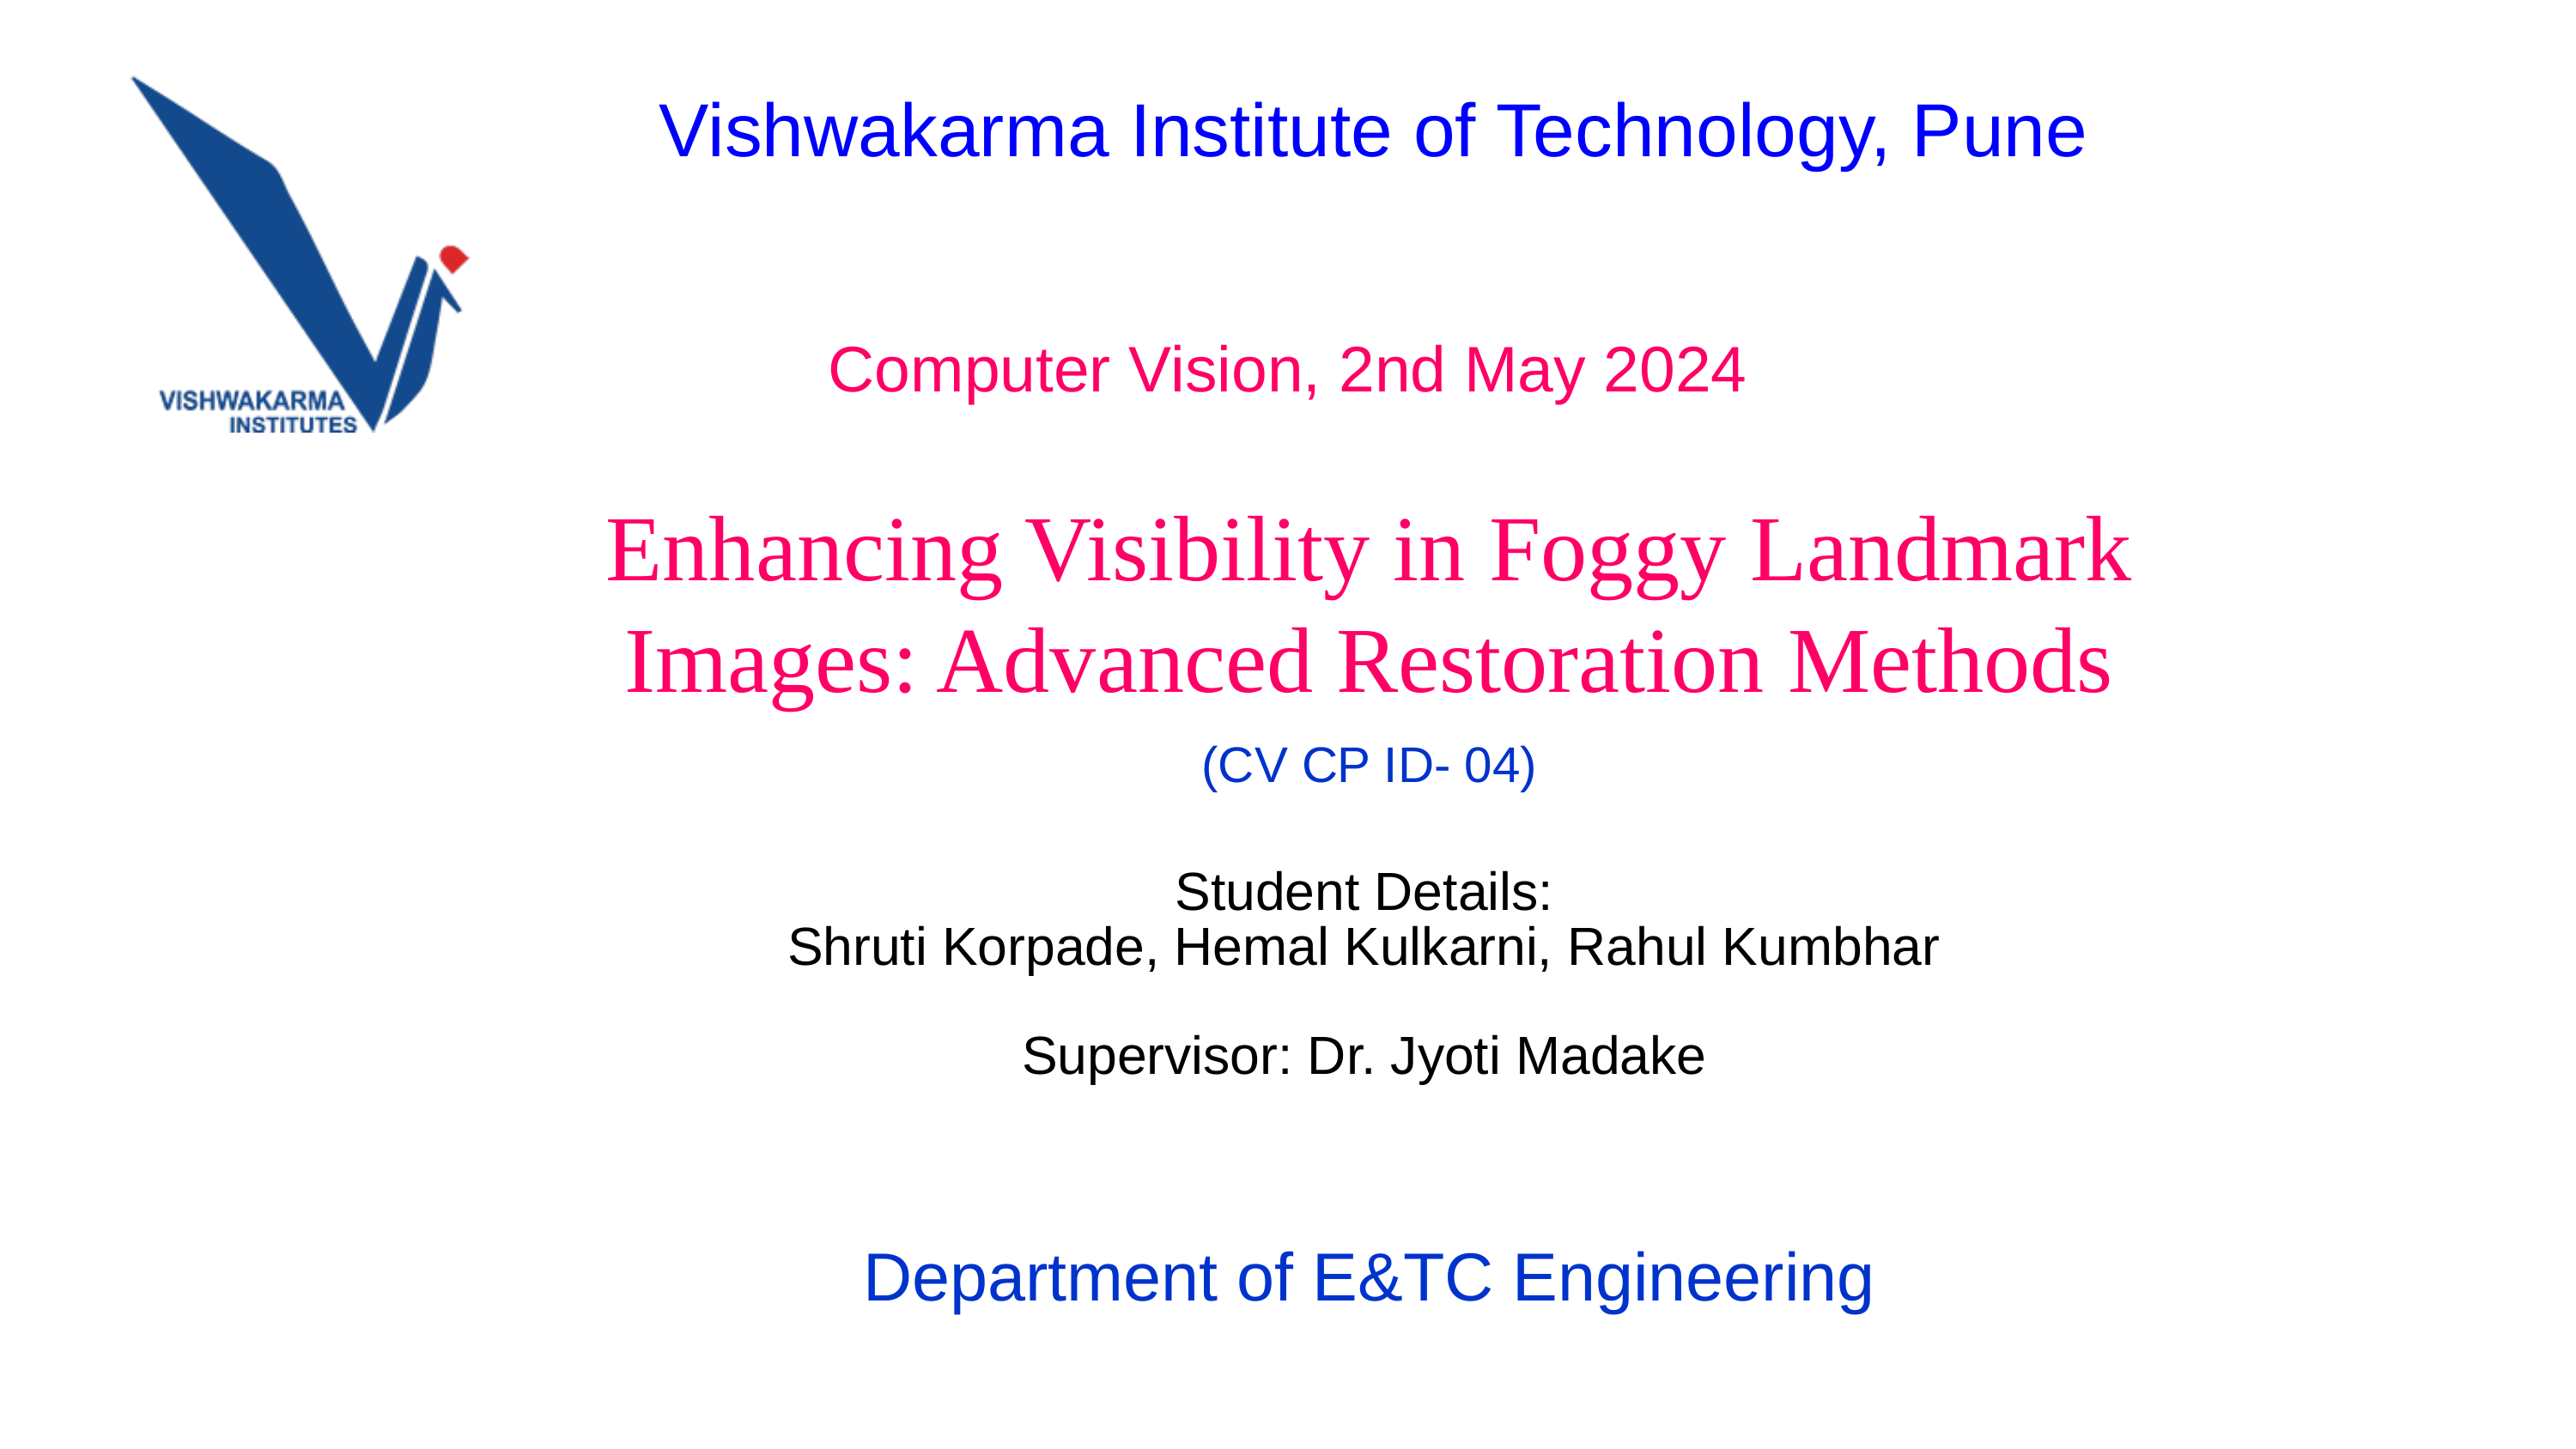

Vishwakarma Institute of Technology, Pune
Computer Vision, 2nd May 2024
Enhancing Visibility in Foggy Landmark Images: Advanced Restoration Methods

(CV CP ID- 04)
Student Details:
Shruti Korpade, Hemal Kulkarni, Rahul Kumbhar

Supervisor: Dr. Jyoti Madake
Department of E&TC Engineering